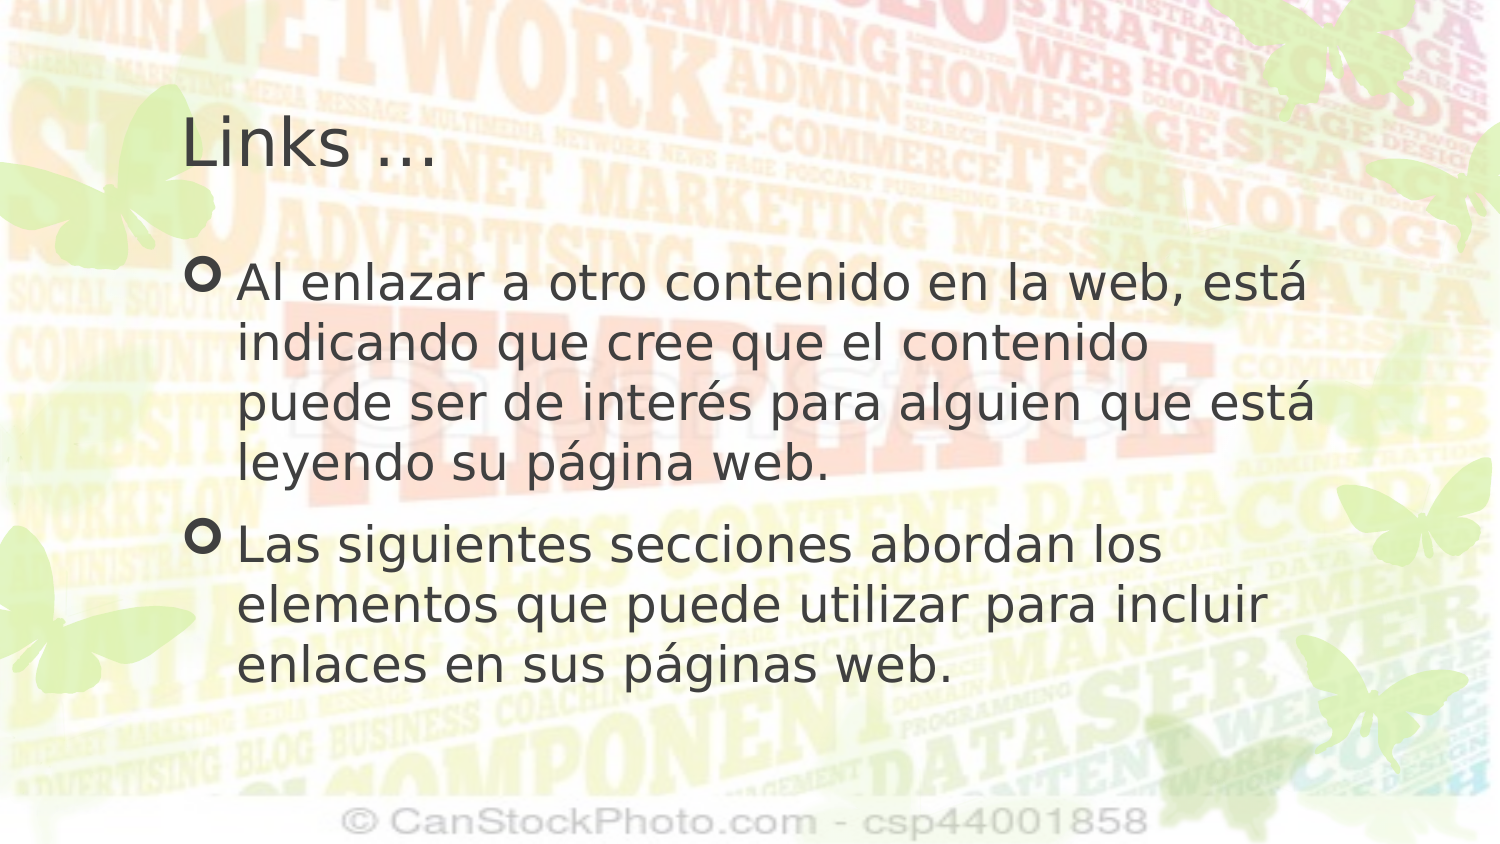

# Links …
Al enlazar a otro contenido en la web, está indicando que cree que el contenido puede ser de interés para alguien que está leyendo su página web.
Las siguientes secciones abordan los elementos que puede utilizar para incluir enlaces en sus páginas web.